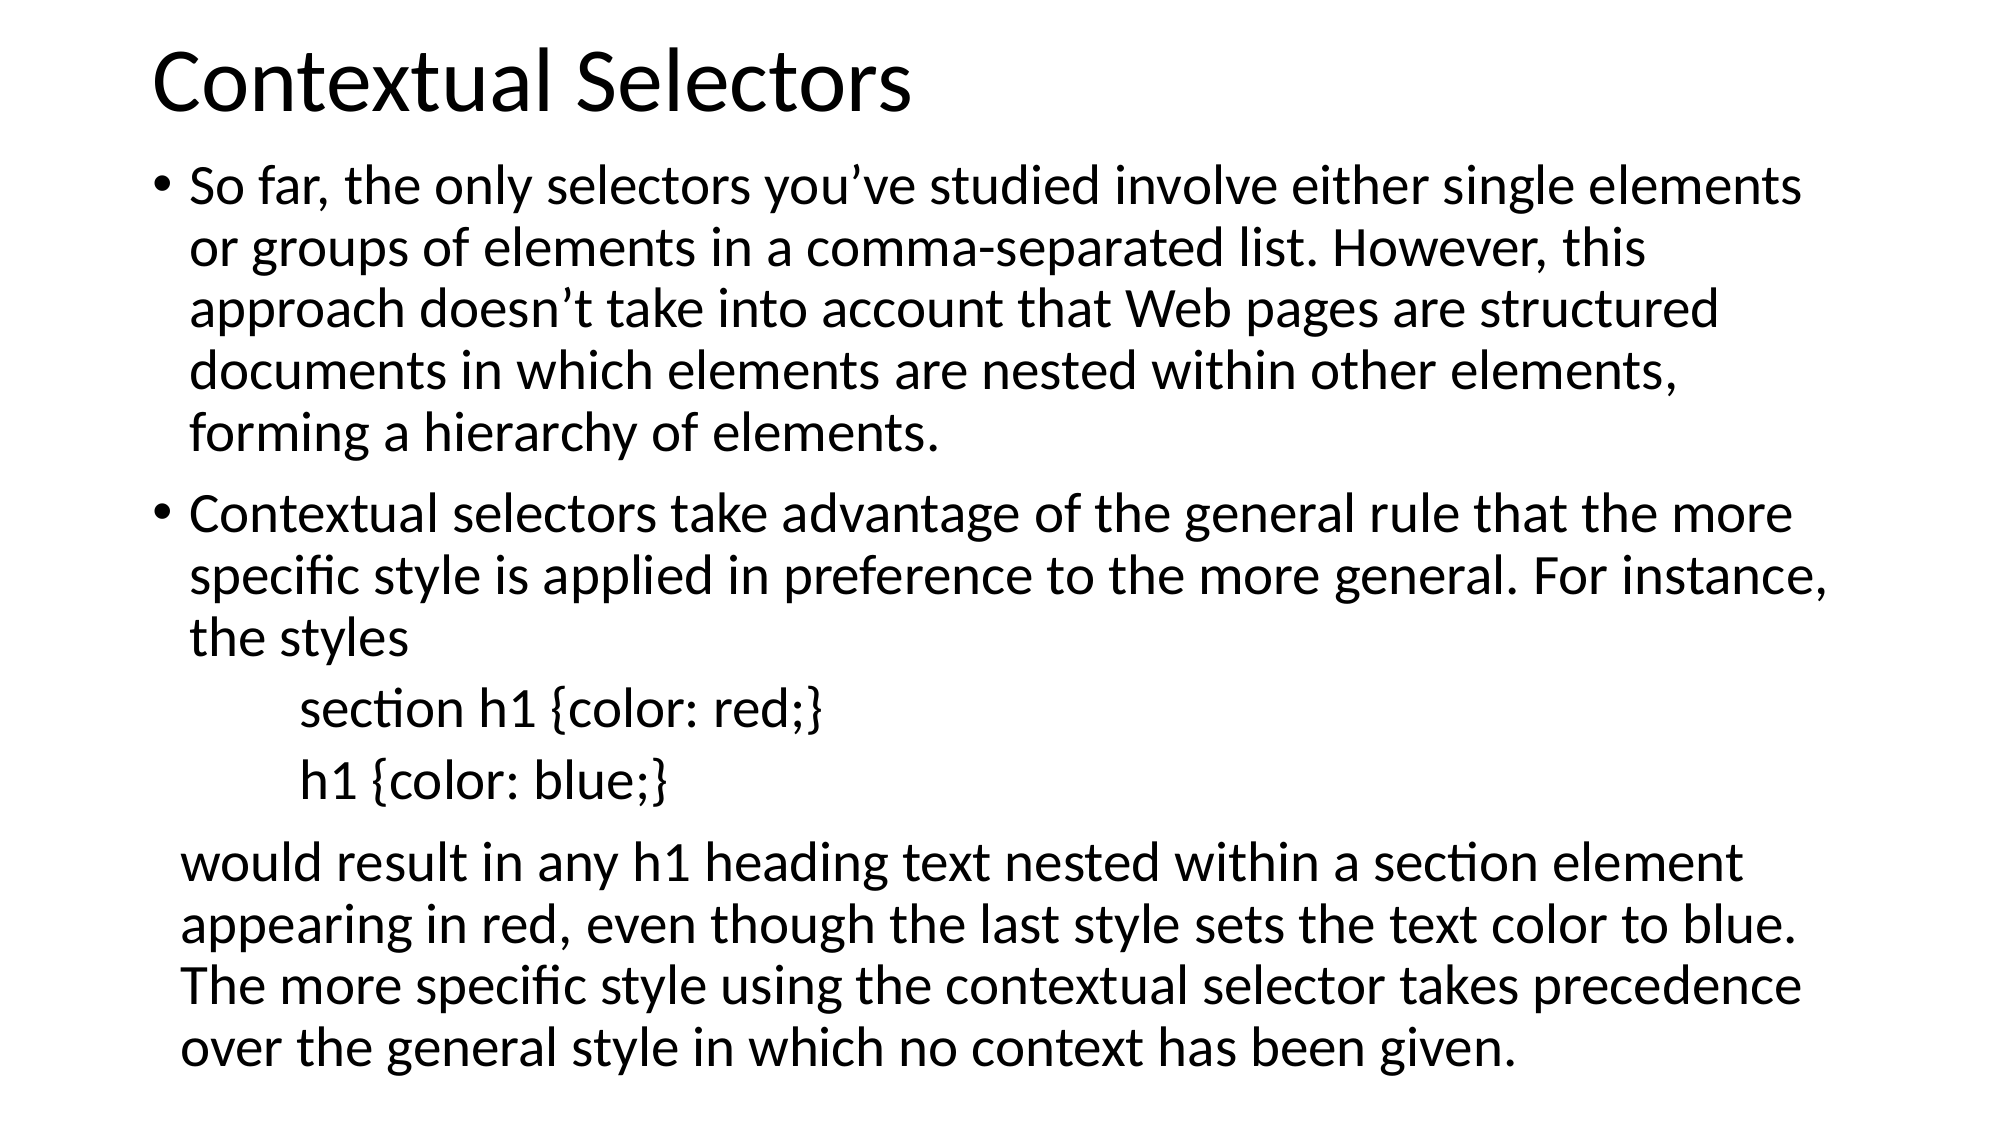

# Contextual Selectors
So far, the only selectors you’ve studied involve either single elements or groups of elements in a comma-separated list. However, this approach doesn’t take into account that Web pages are structured documents in which elements are nested within other elements, forming a hierarchy of elements.
Contextual selectors take advantage of the general rule that the more specific style is applied in preference to the more general. For instance, the styles
section h1 {color: red;}
h1 {color: blue;}
would result in any h1 heading text nested within a section element appearing in red, even though the last style sets the text color to blue. The more specific style using the contextual selector takes precedence over the general style in which no context has been given.